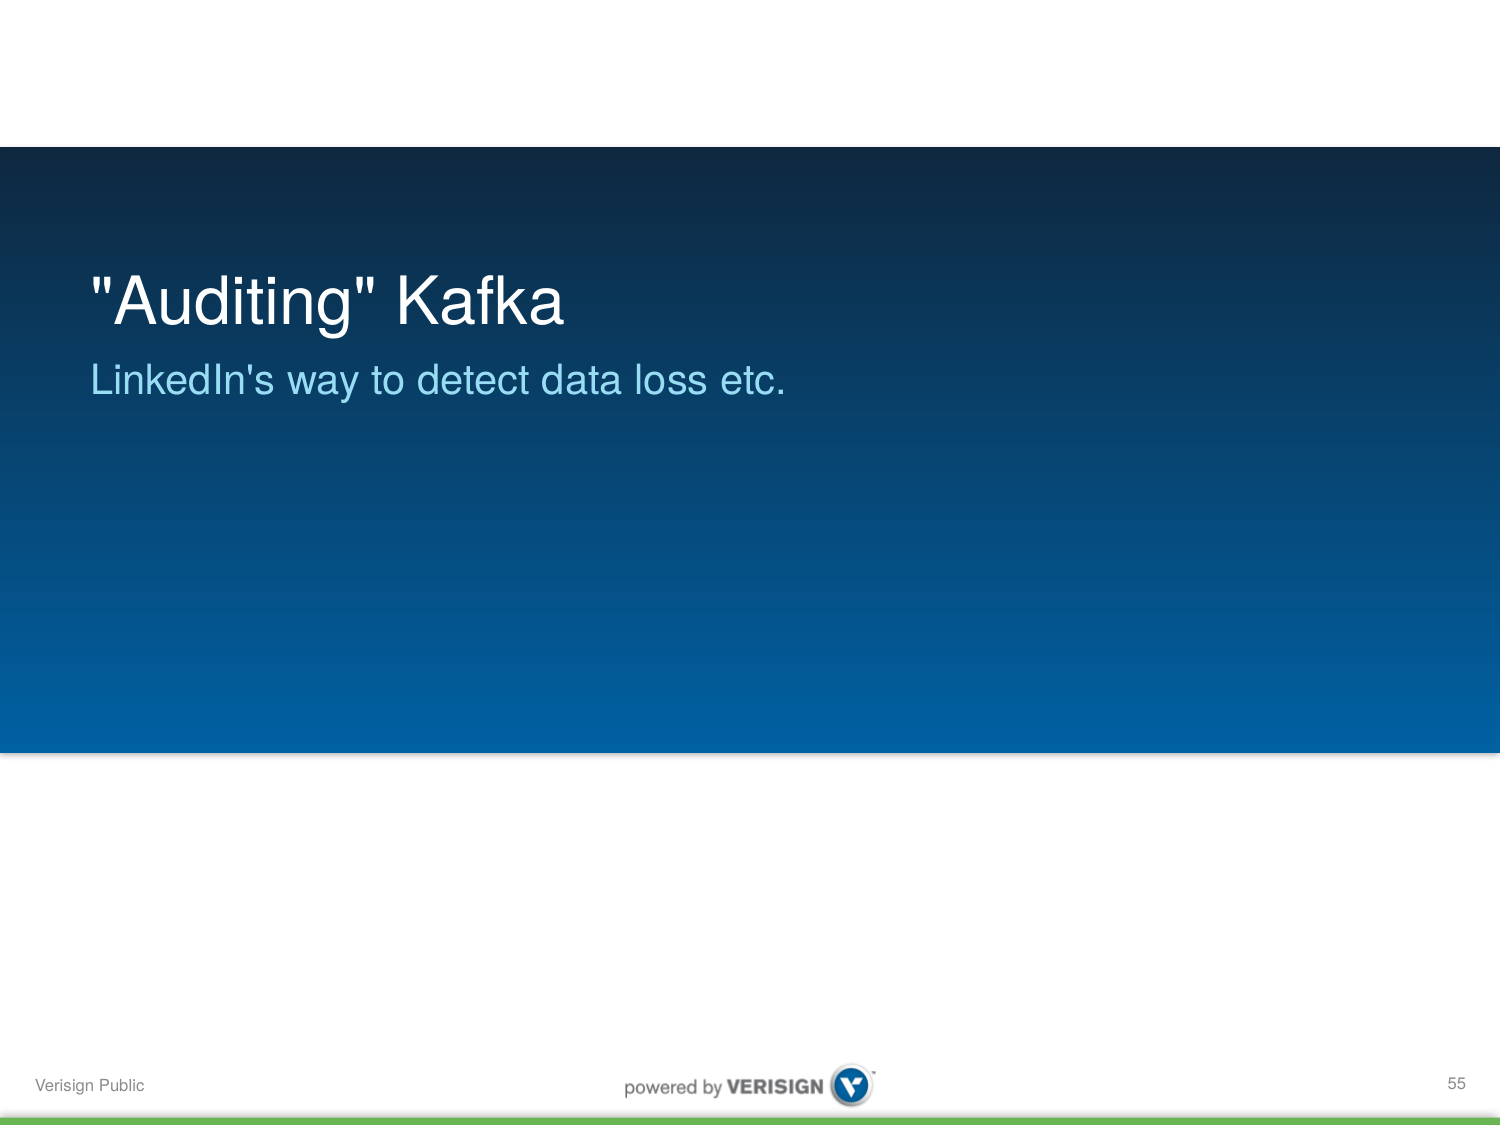

# "Auditing" Kafka
LinkedIn's way to detect data loss etc.
55